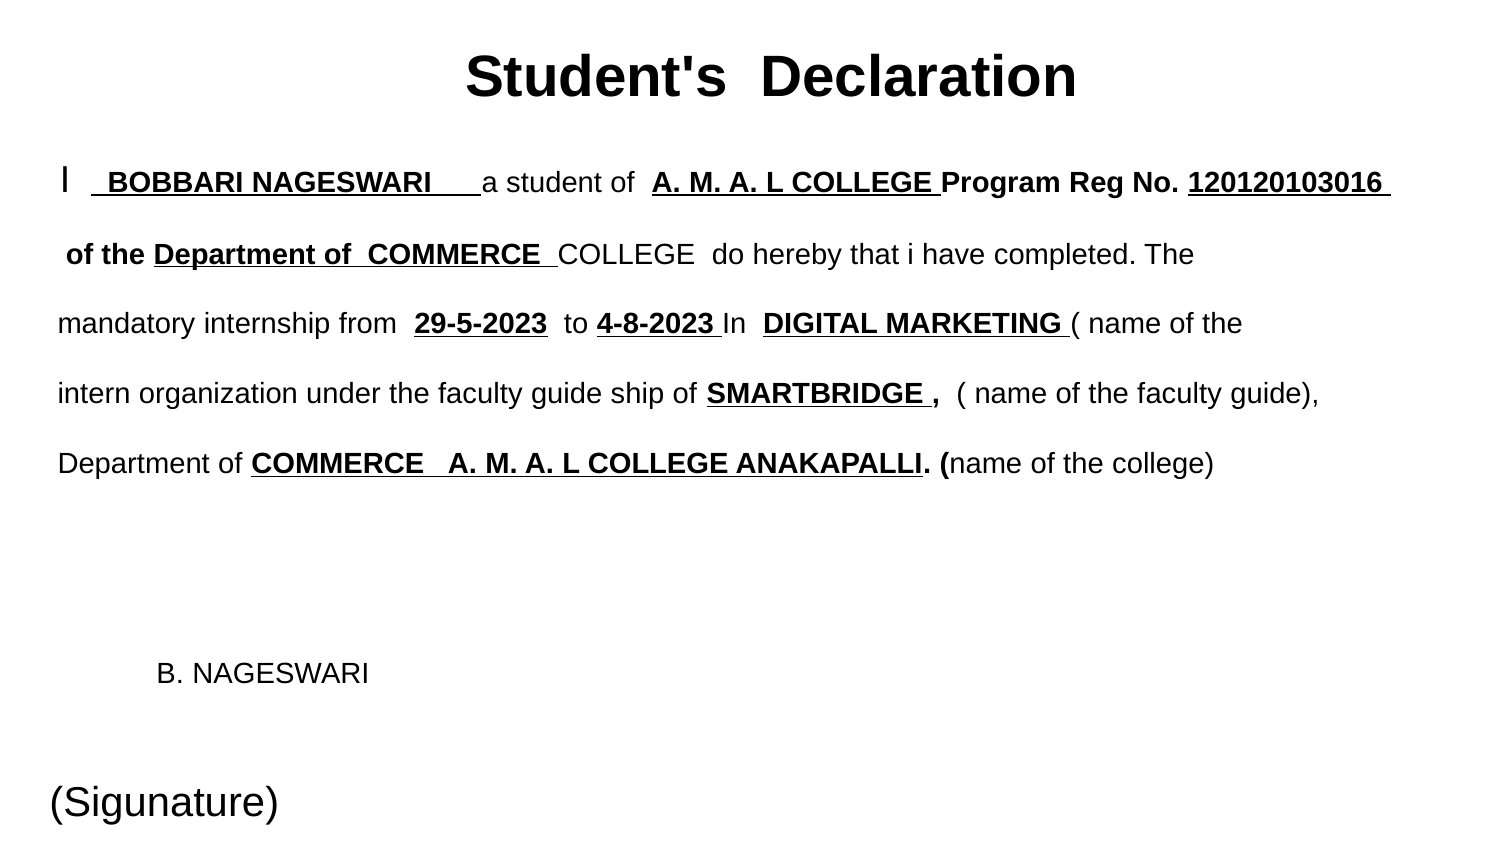

Student's  Declaration

 I    BOBBARI NAGESWARI      a student of  A. M. A. L COLLEGE Program Reg No. 120120103016

  of the Department of  COMMERCE  COLLEGE  do hereby that i have completed. The

 mandatory internship from  29-5-2023  to 4-8-2023 In  DIGITAL MARKETING ( name of the

 intern organization under the faculty guide ship of SMARTBRIDGE ,  ( name of the faculty guide),

 Department of COMMERCE   A. M. A. L COLLEGE ANAKAPALLI. (name of the college)

                                                                                                                                                                                            B. NAGESWARI

                                                                                                                (Sigunature)